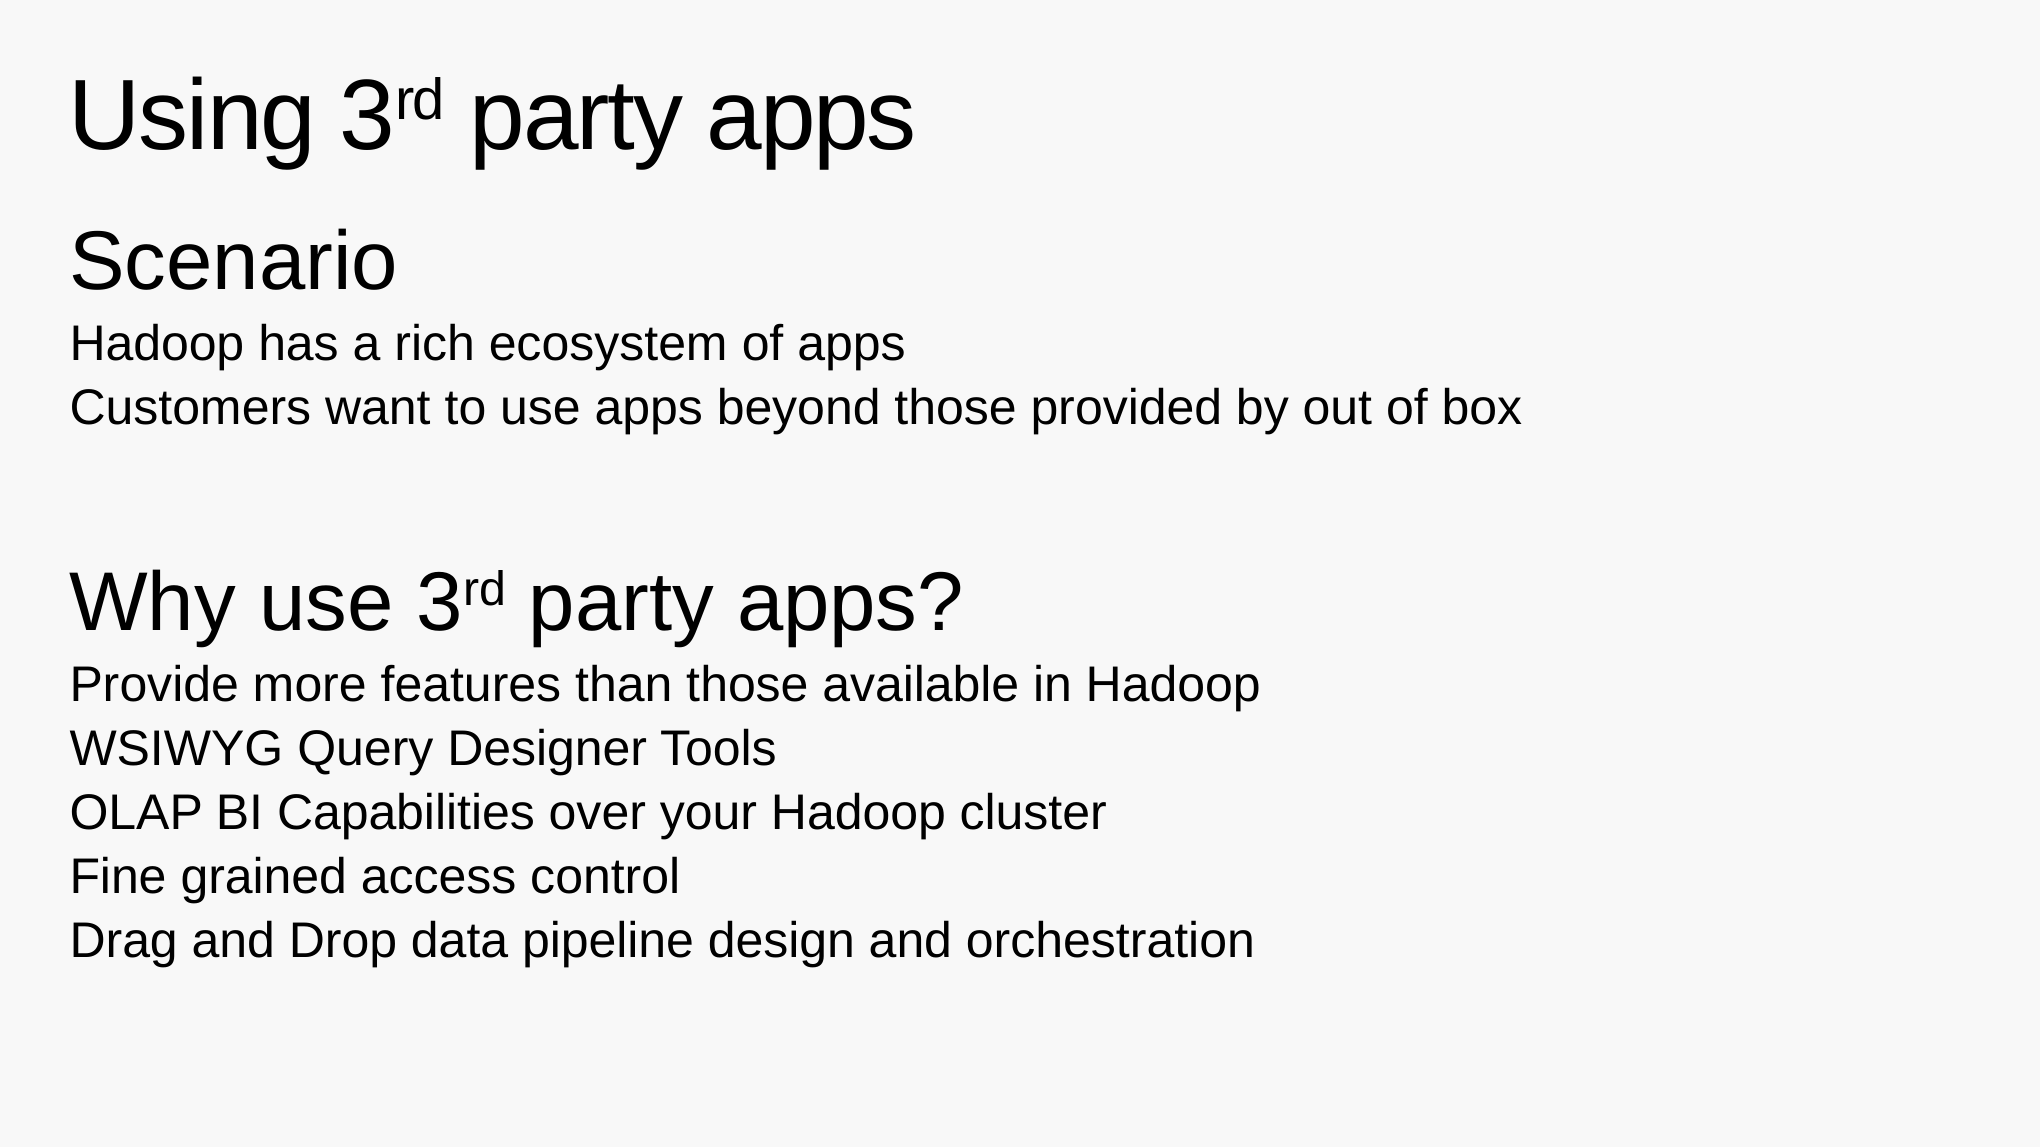

# Using 3rd party apps
Scenario
Hadoop has a rich ecosystem of apps
Customers want to use apps beyond those provided by out of box

Why use 3rd party apps?
Provide more features than those available in Hadoop
WSIWYG Query Designer Tools
OLAP BI Capabilities over your Hadoop cluster
Fine grained access control
Drag and Drop data pipeline design and orchestration